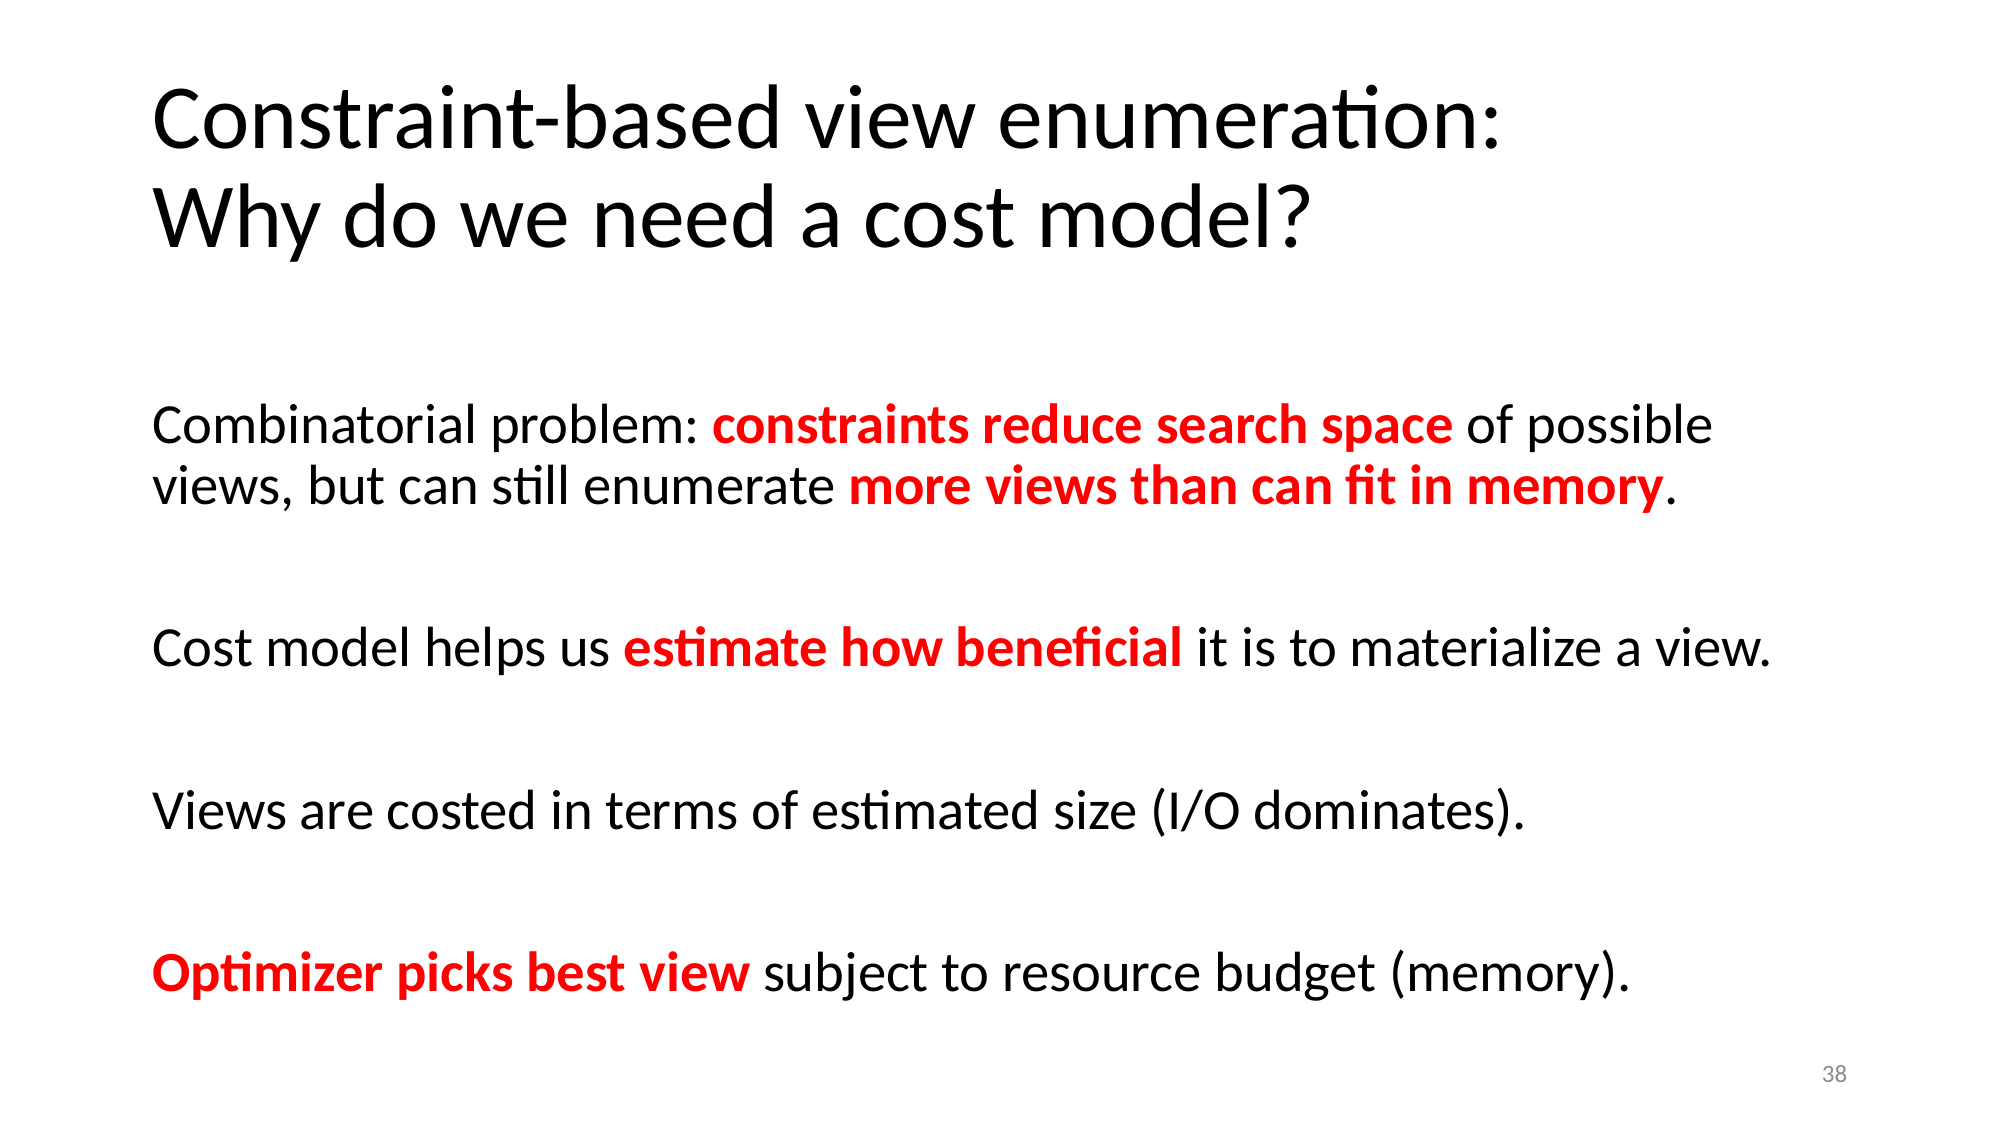

# Constraint-based view enumeration: Why do we need a cost model?

Combinatorial problem: constraints reduce search space of possible views, but can still enumerate more views than can fit in memory.

Cost model helps us estimate how beneficial it is to materialize a view.

Views are costed in terms of estimated size (I/O dominates).

Optimizer picks best view subject to resource budget (memory).

38